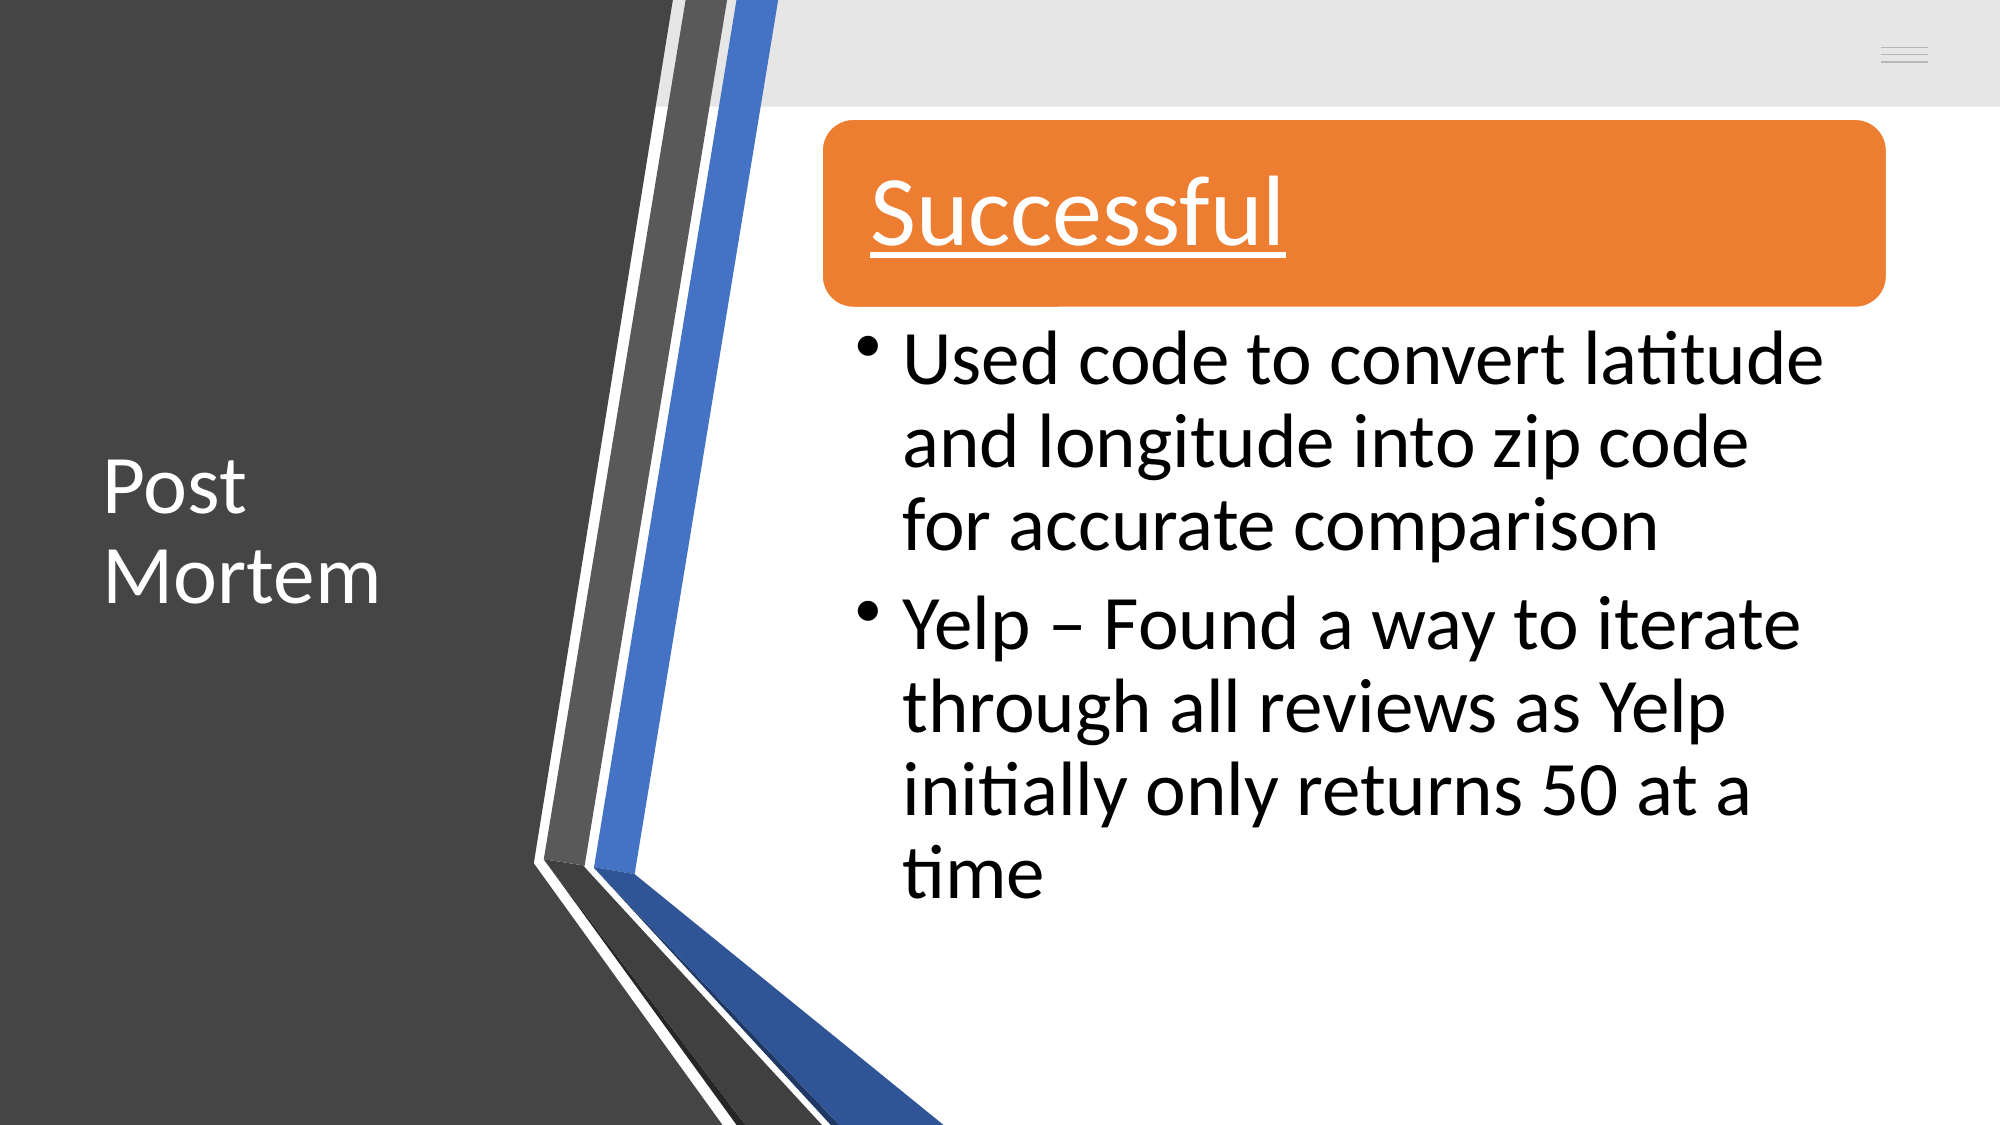

# Post Mortem
Successful
Used code to convert latitude and longitude into zip code for accurate comparison
Yelp – Found a way to iterate through all reviews as Yelp initially only returns 50 at a time